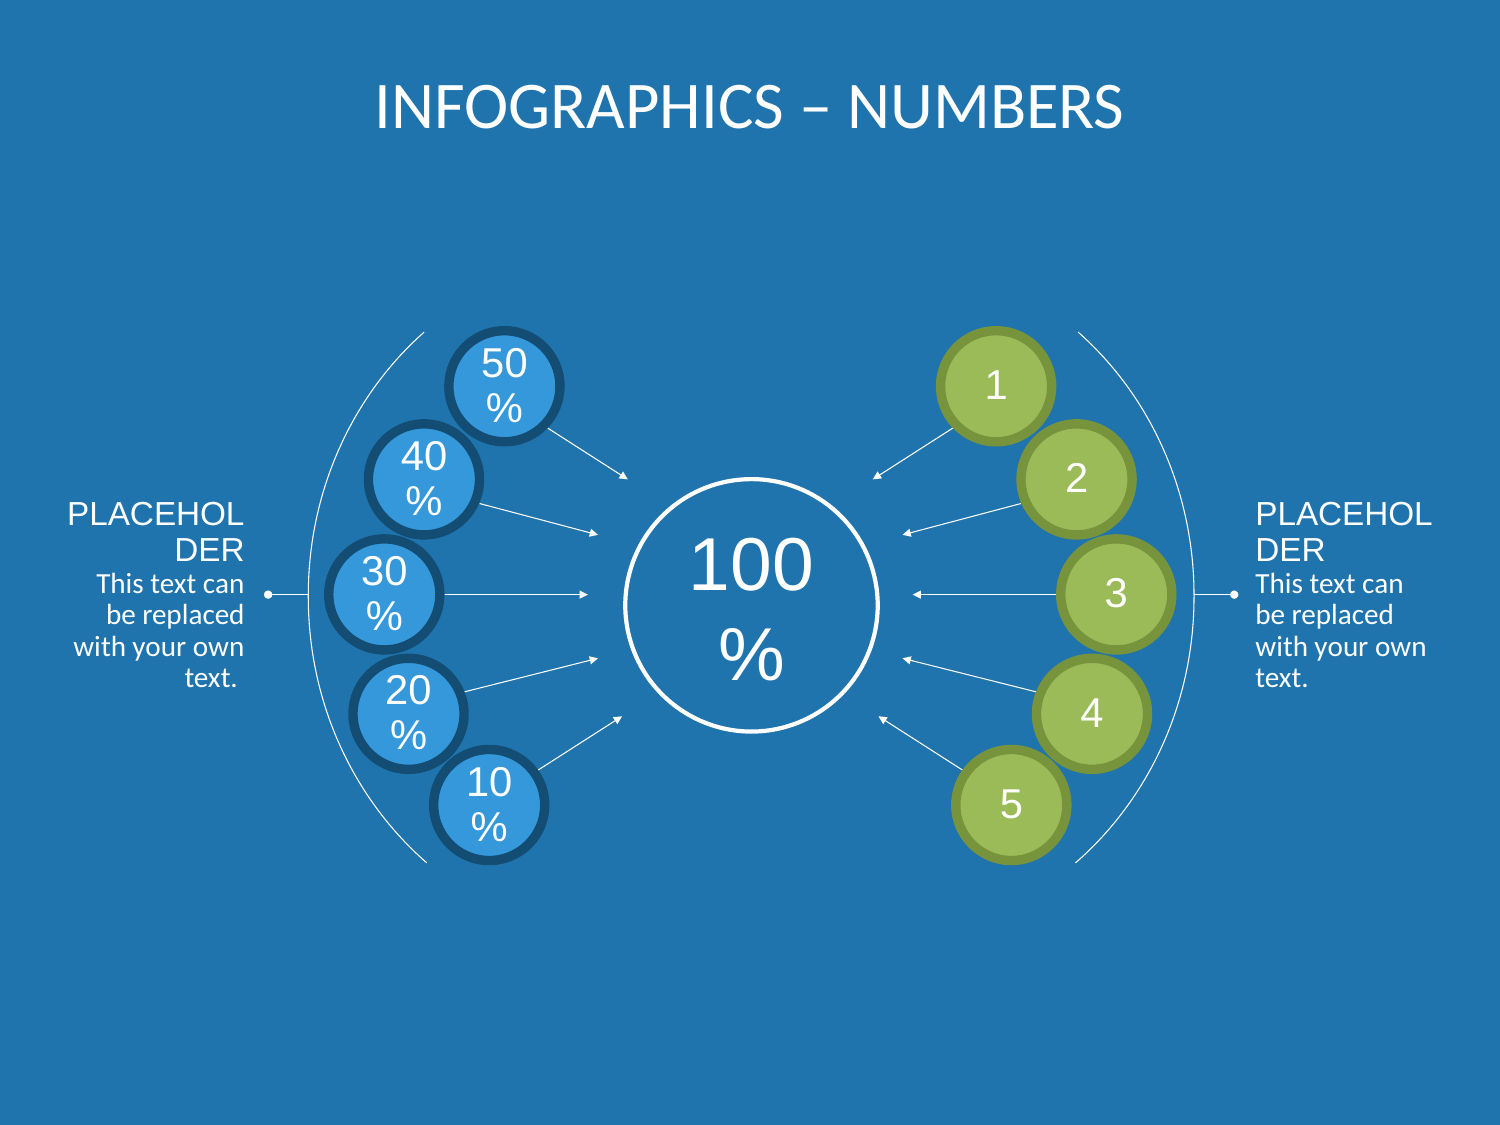

# Infographics – Numbers
50%
40%
30%
20%
10%
1
2
3
4
5

100%
PLACEHOLDER
This text can be replaced with your own text.
PLACEHOLDER
This text can be replaced with your own text.